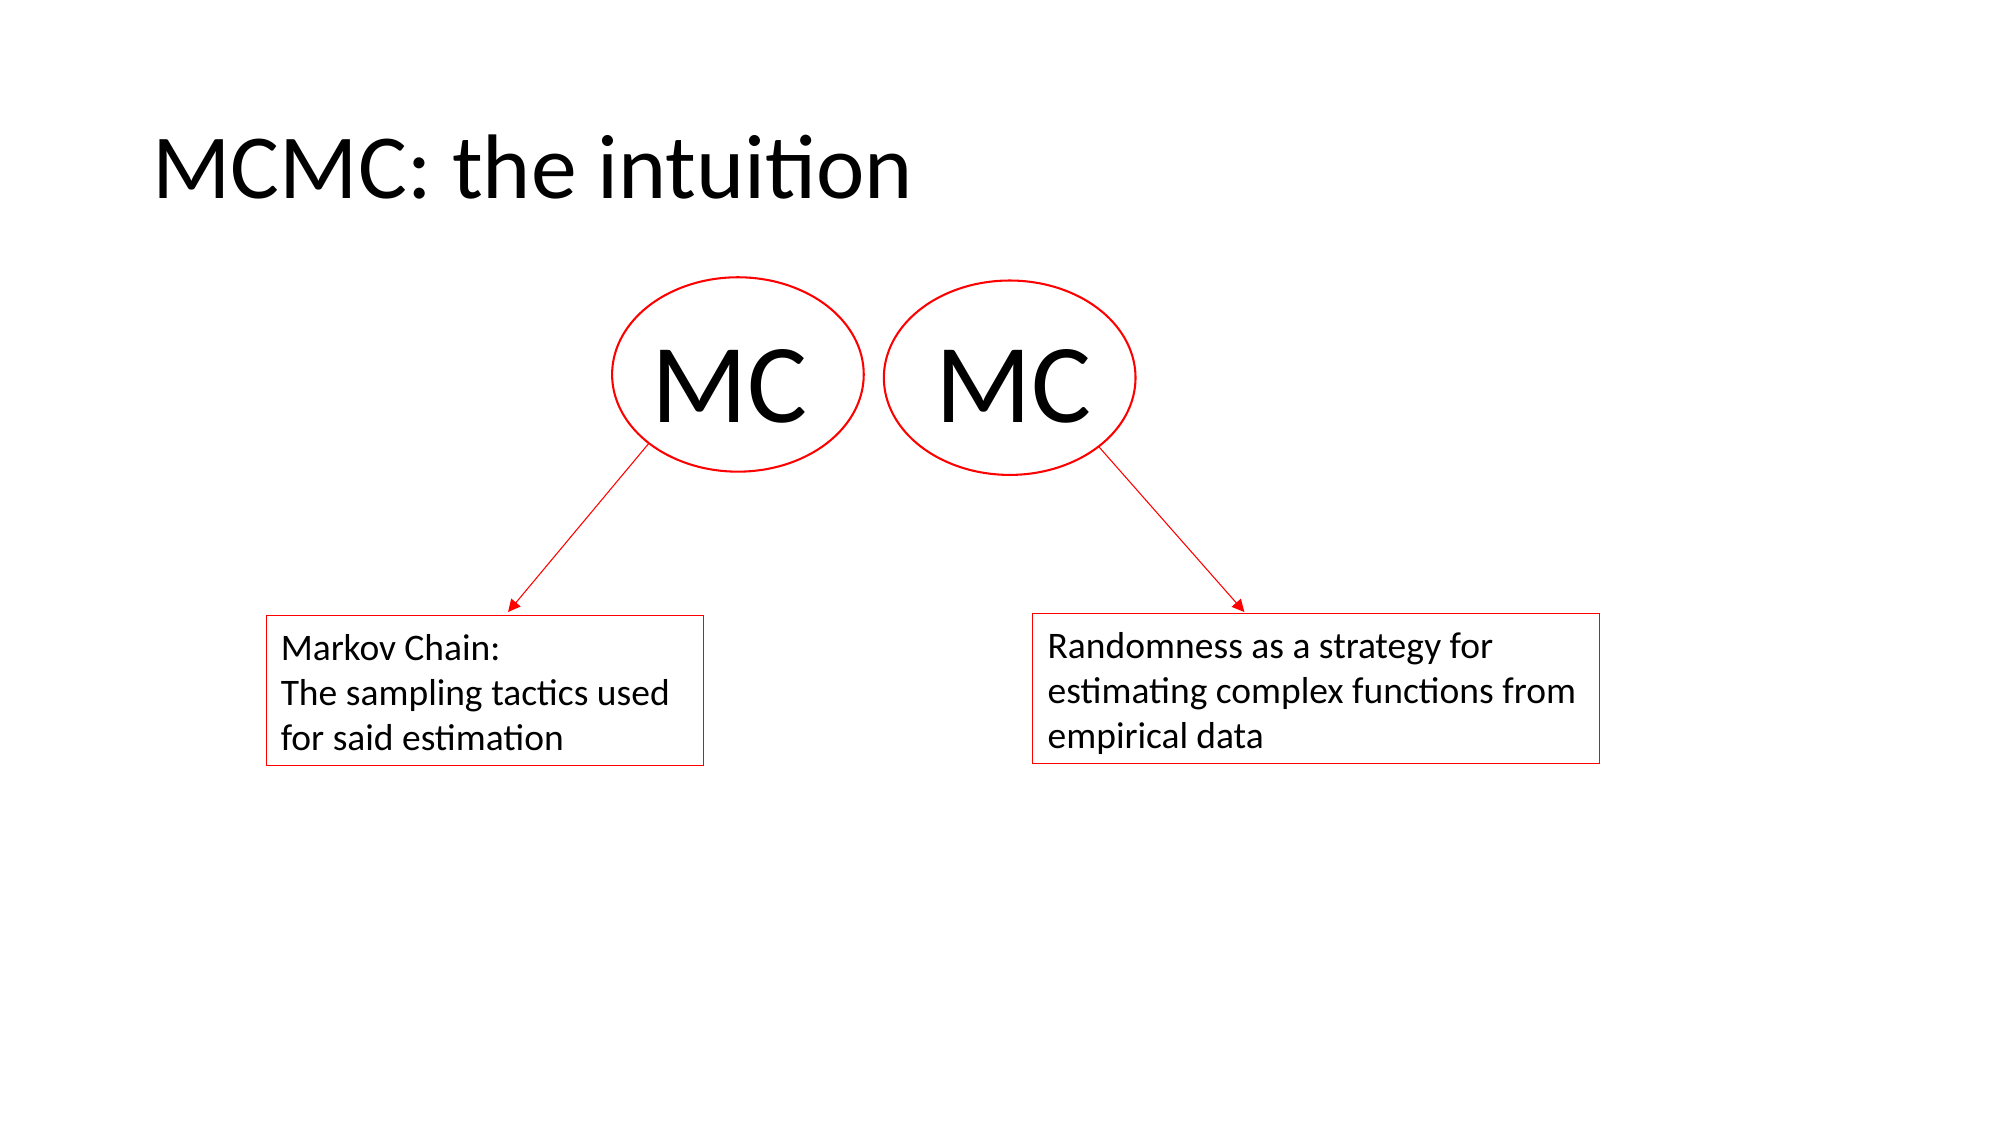

# MCMC: the intuition

MC     MC

Randomness as a strategy for estimating complex functions from empirical data
Markov Chain:
The sampling tactics used for said estimation